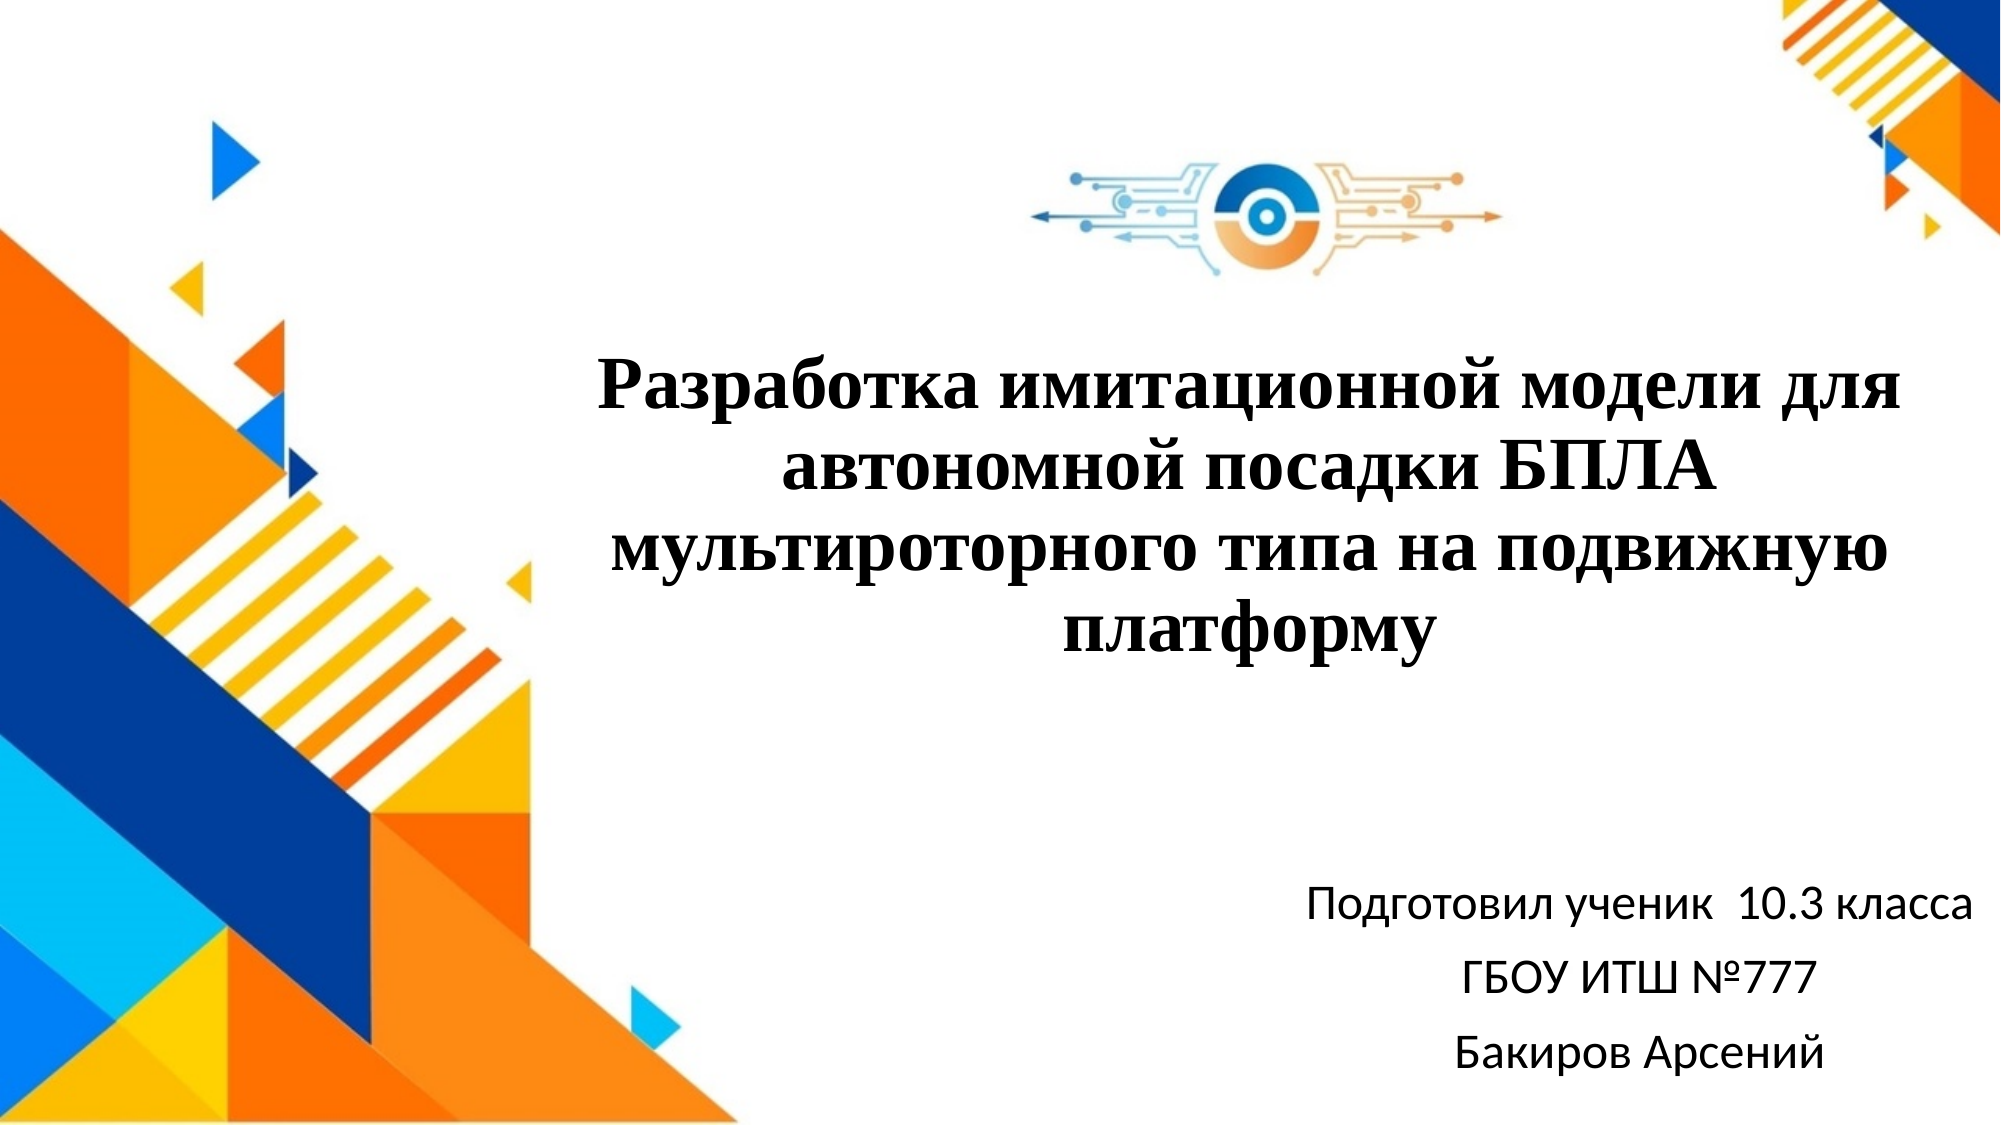

# Разработка имитационной модели для автономной посадки БПЛА мультироторного типа на подвижную платформу
Подготовил ученик  10.3 класса
ГБОУ ИТШ №777
Бакиров Арсений